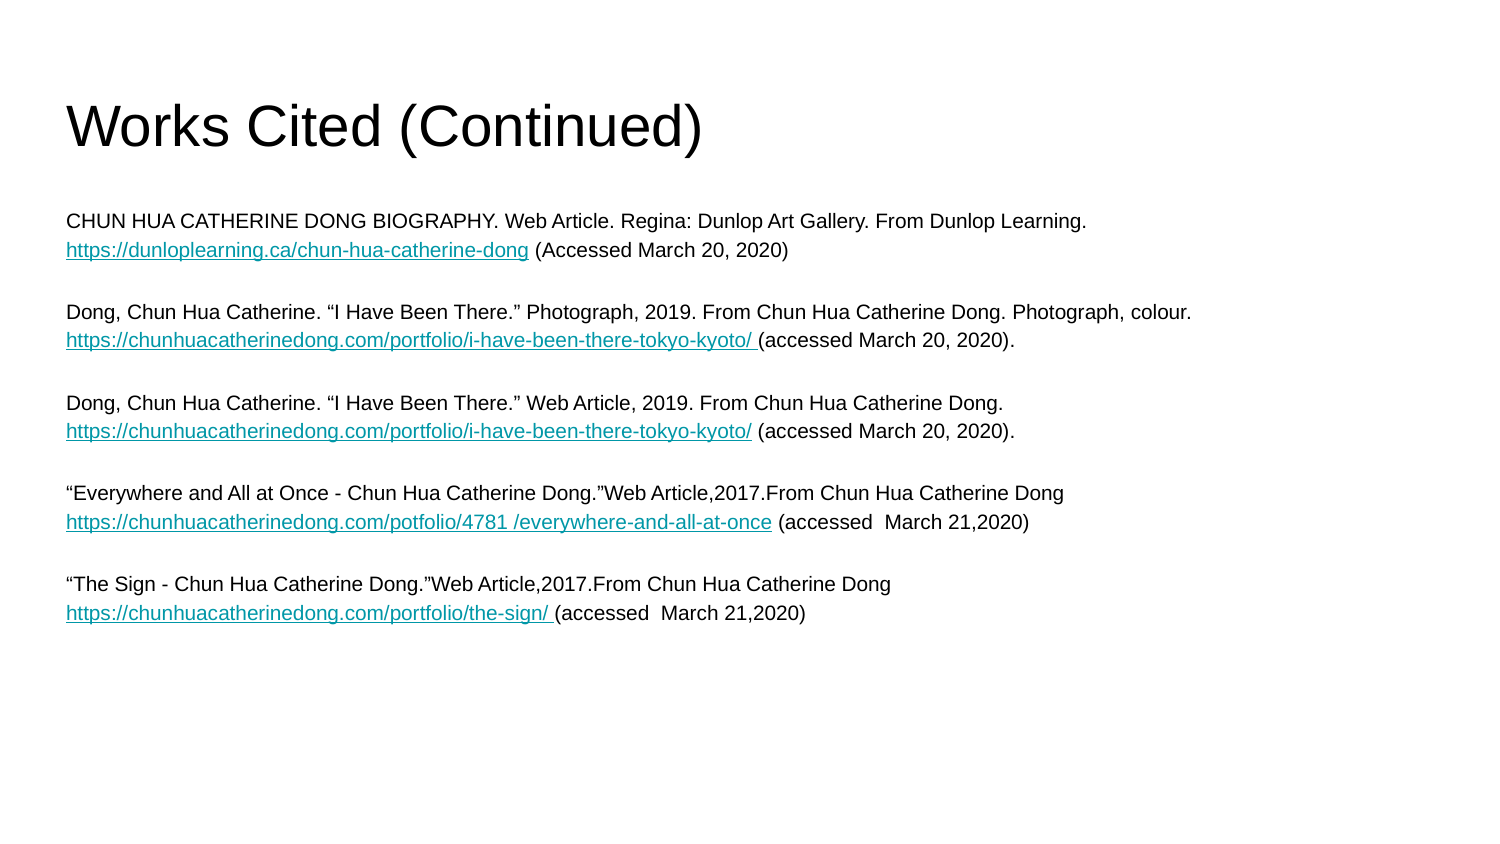

# Works Cited (Continued)
CHUN HUA CATHERINE DONG BIOGRAPHY. Web Article. Regina: Dunlop Art Gallery. From Dunlop Learning. https://dunloplearning.ca/chun-hua-catherine-dong (Accessed March 20, 2020)
Dong, Chun Hua Catherine. “I Have Been There.” Photograph, 2019. From Chun Hua Catherine Dong. Photograph, colour. https://chunhuacatherinedong.com/portfolio/i-have-been-there-tokyo-kyoto/ (accessed March 20, 2020).
Dong, Chun Hua Catherine. “I Have Been There.” Web Article, 2019. From Chun Hua Catherine Dong. https://chunhuacatherinedong.com/portfolio/i-have-been-there-tokyo-kyoto/ (accessed March 20, 2020).
“Everywhere and All at Once - Chun Hua Catherine Dong.”Web Article,2017.From Chun Hua Catherine Dong https://chunhuacatherinedong.com/potfolio/4781 /everywhere-and-all-at-once (accessed  March 21,2020)
“The Sign - Chun Hua Catherine Dong.”Web Article,2017.From Chun Hua Catherine Dong                           https://chunhuacatherinedong.com/portfolio/the-sign/ (accessed  March 21,2020)